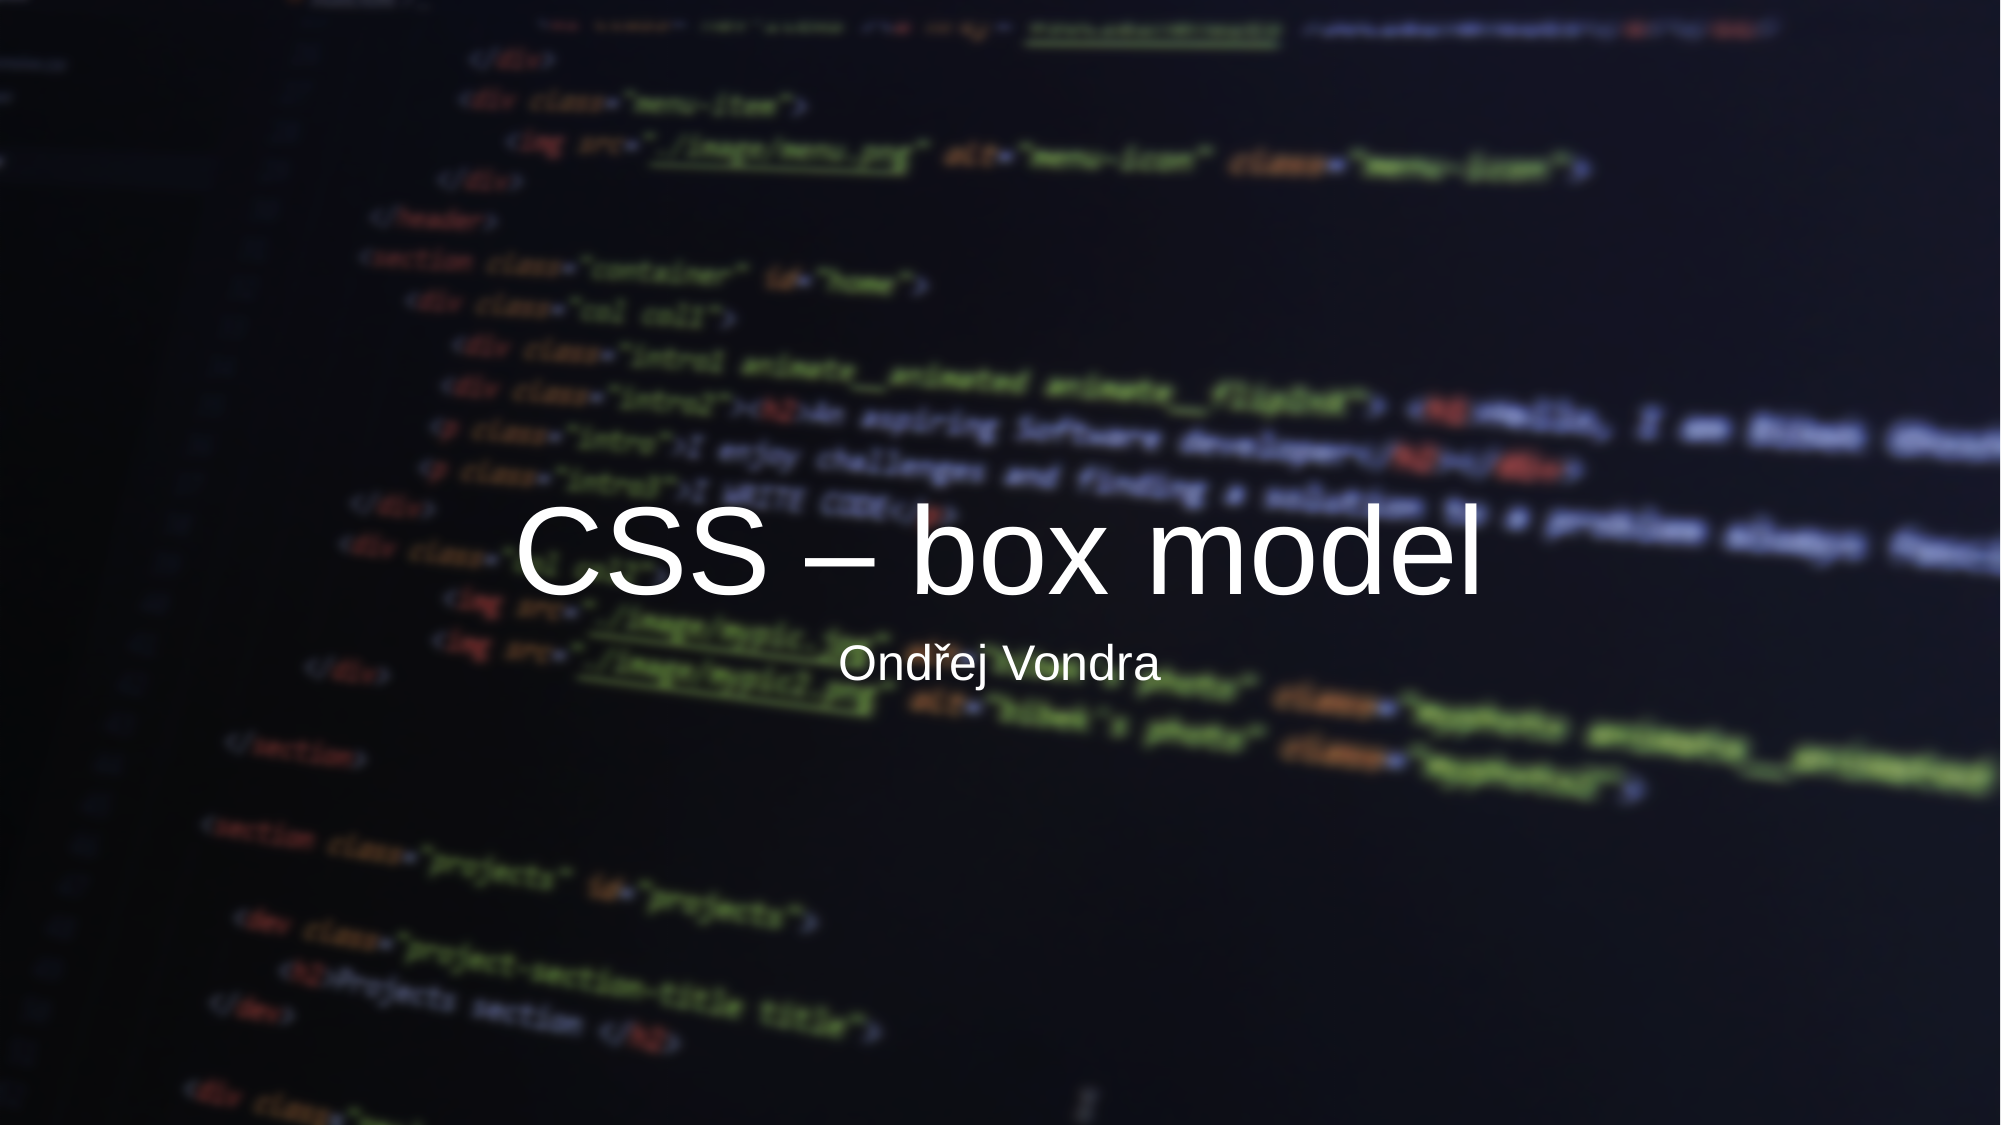

# CSS – box model
Ondřej Vondra